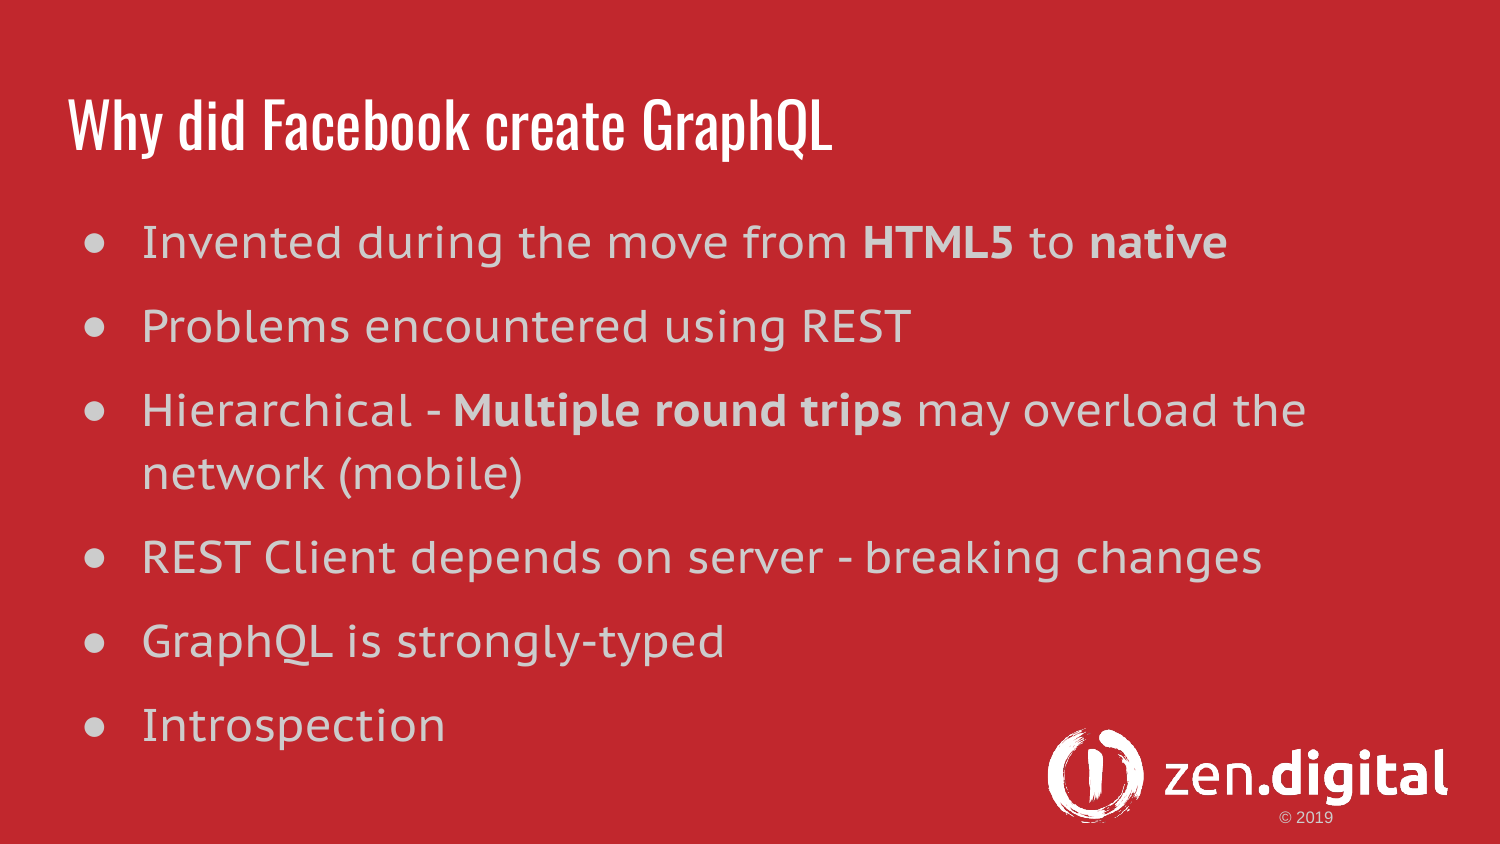

# Why did Facebook create GraphQL
Invented during the move from HTML5 to native
Problems encountered using REST
Hierarchical - Multiple round trips may overload the network (mobile)
REST Client depends on server - breaking changes
GraphQL is strongly-typed
Introspection